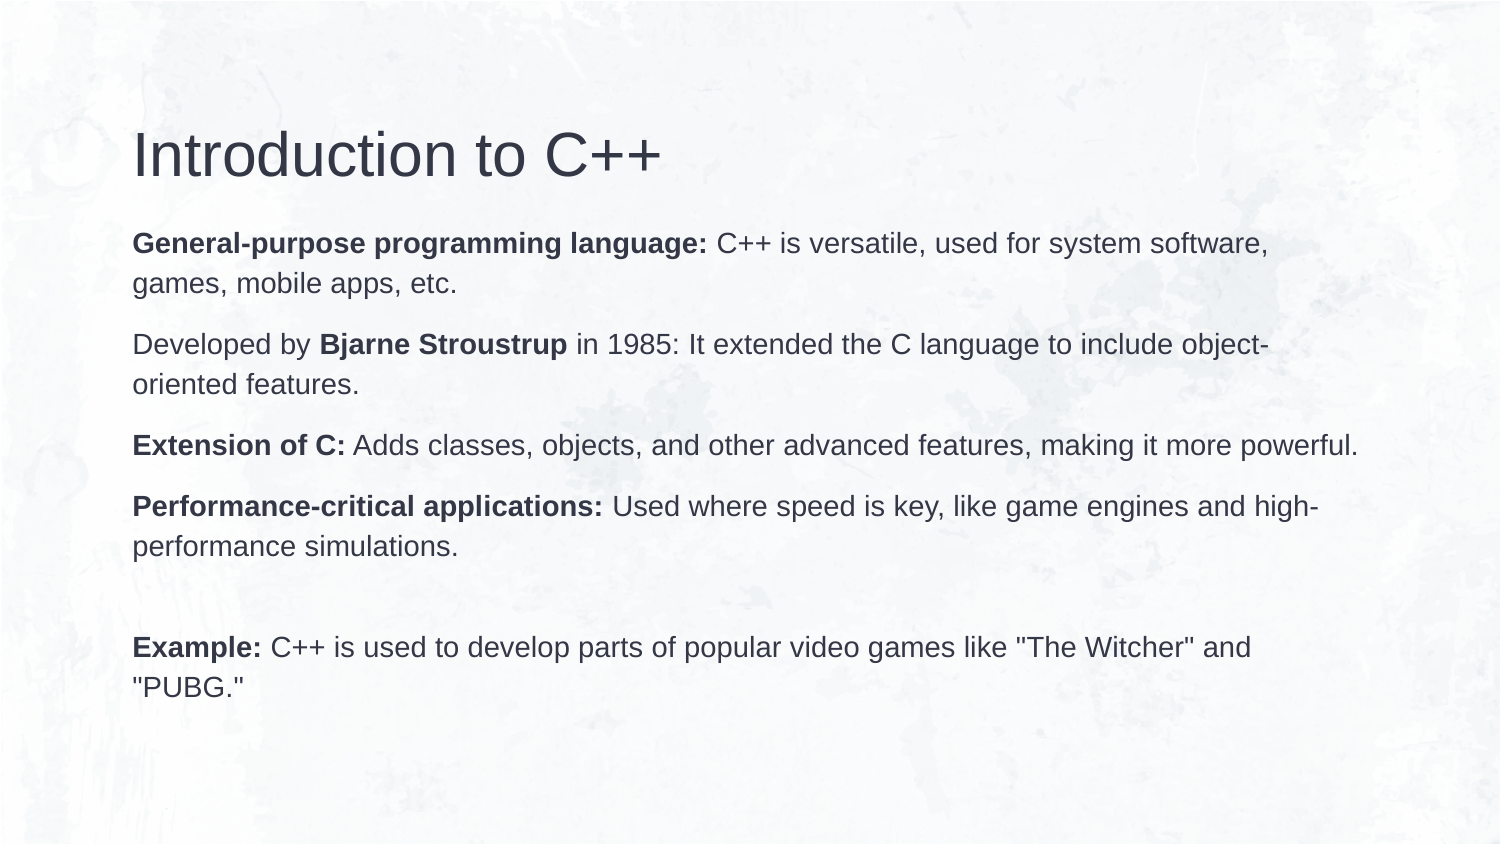

# Introduction to C++
General-purpose programming language: C++ is versatile, used for system software, games, mobile apps, etc.
Developed by Bjarne Stroustrup in 1985: It extended the C language to include object-oriented features.
Extension of C: Adds classes, objects, and other advanced features, making it more powerful.
Performance-critical applications: Used where speed is key, like game engines and high-performance simulations.
Example: C++ is used to develop parts of popular video games like "The Witcher" and "PUBG."